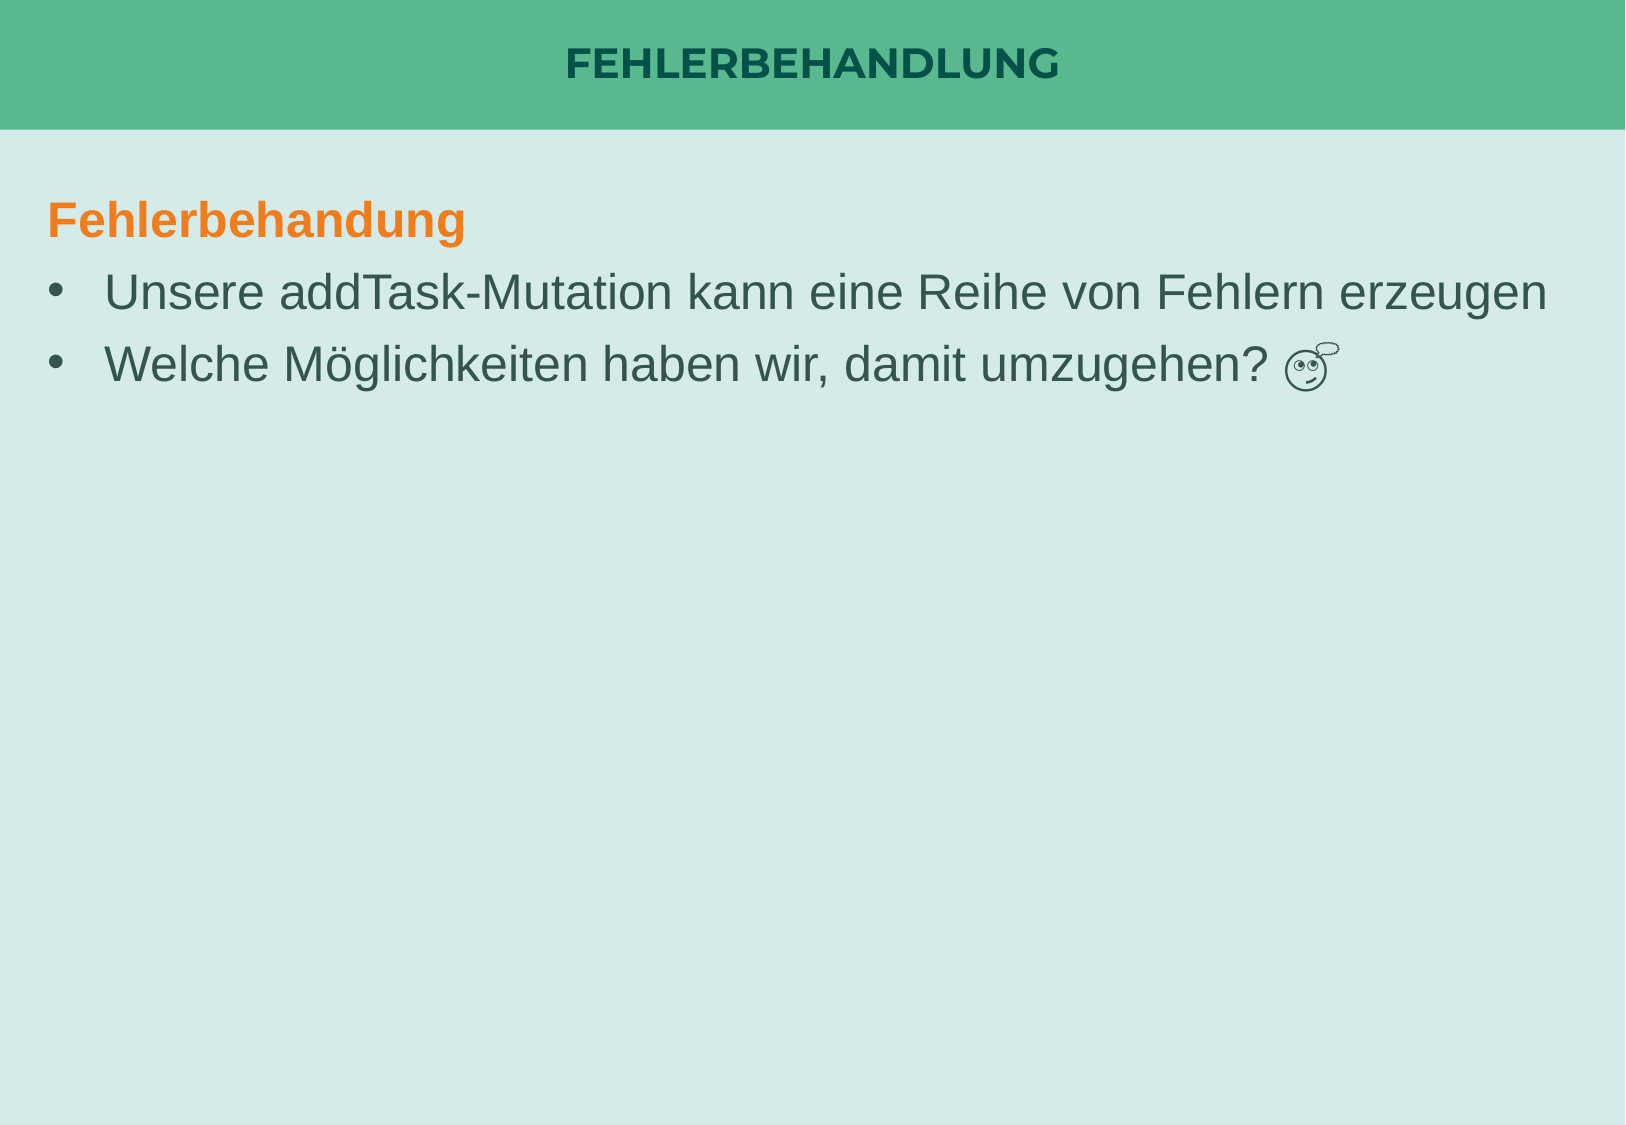

# Fehlerbehandlung
Fehlerbehandung
Unsere addTask-Mutation kann eine Reihe von Fehlern erzeugen
Welche Möglichkeiten haben wir, damit umzugehen? 🤔